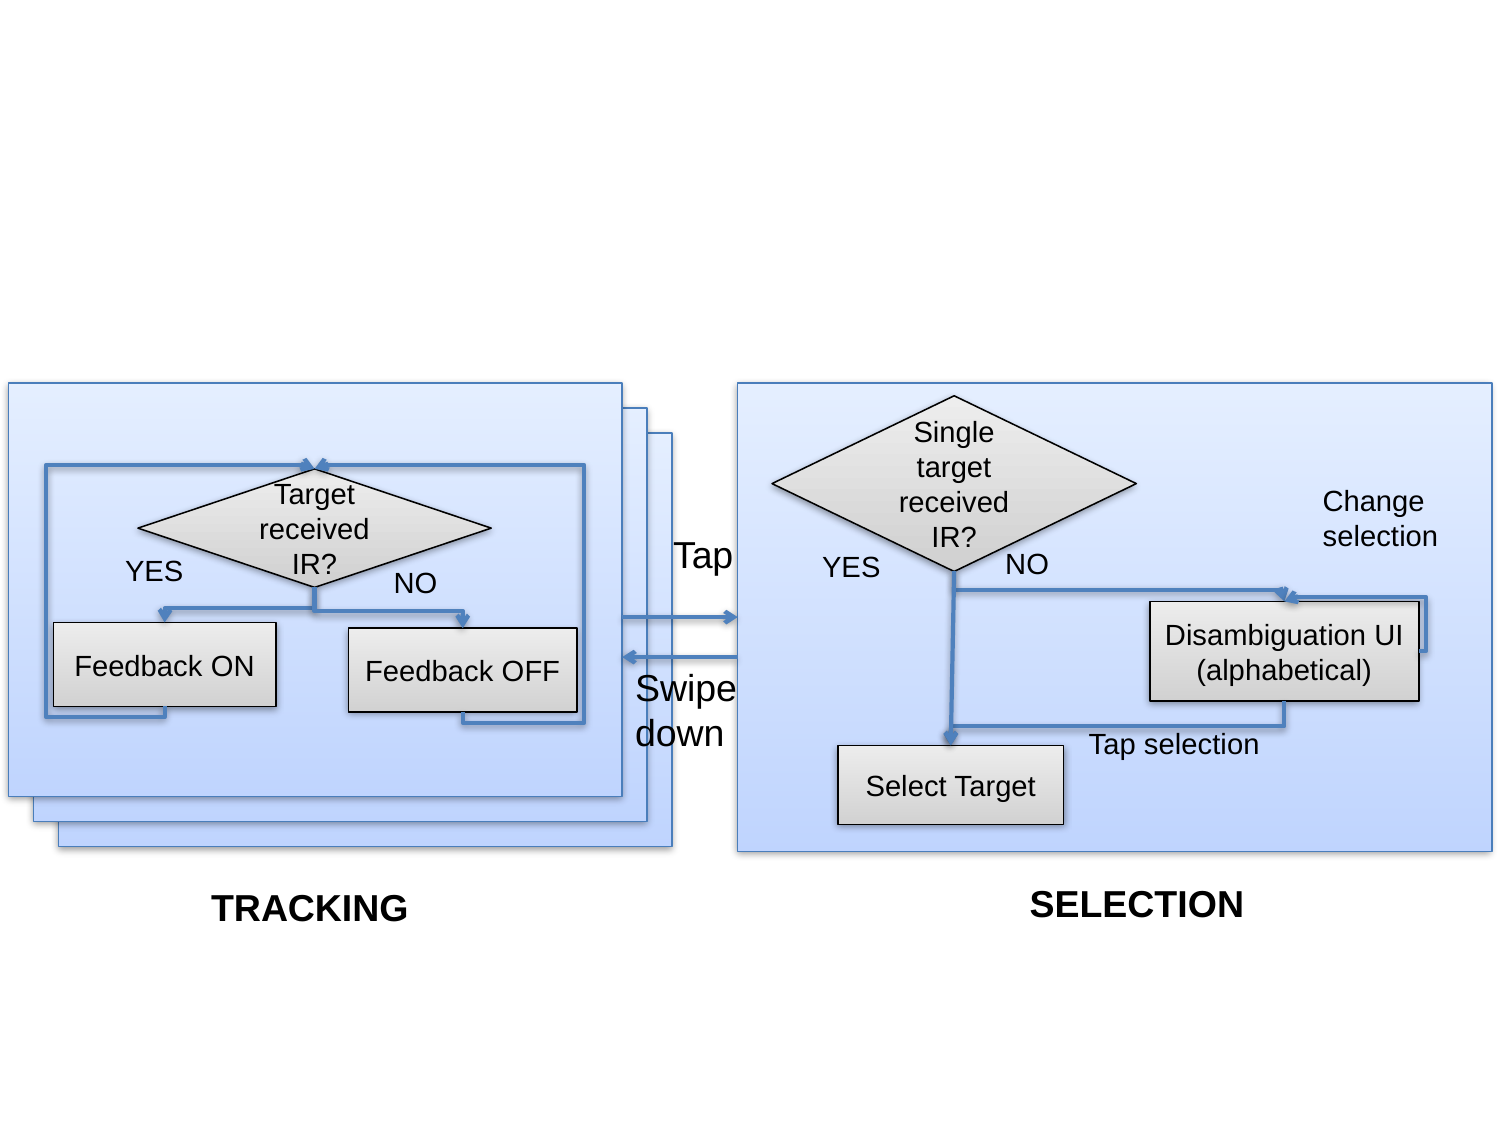

Single target received IR?

Target received IR?
Change
selection
Tap
NO
YES
YES
NO
Disambiguation UI
(alphabetical)
Feedback ON
Feedback OFF
Swipe
down
Tap selection
Select Target
SELECTION
TRACKING